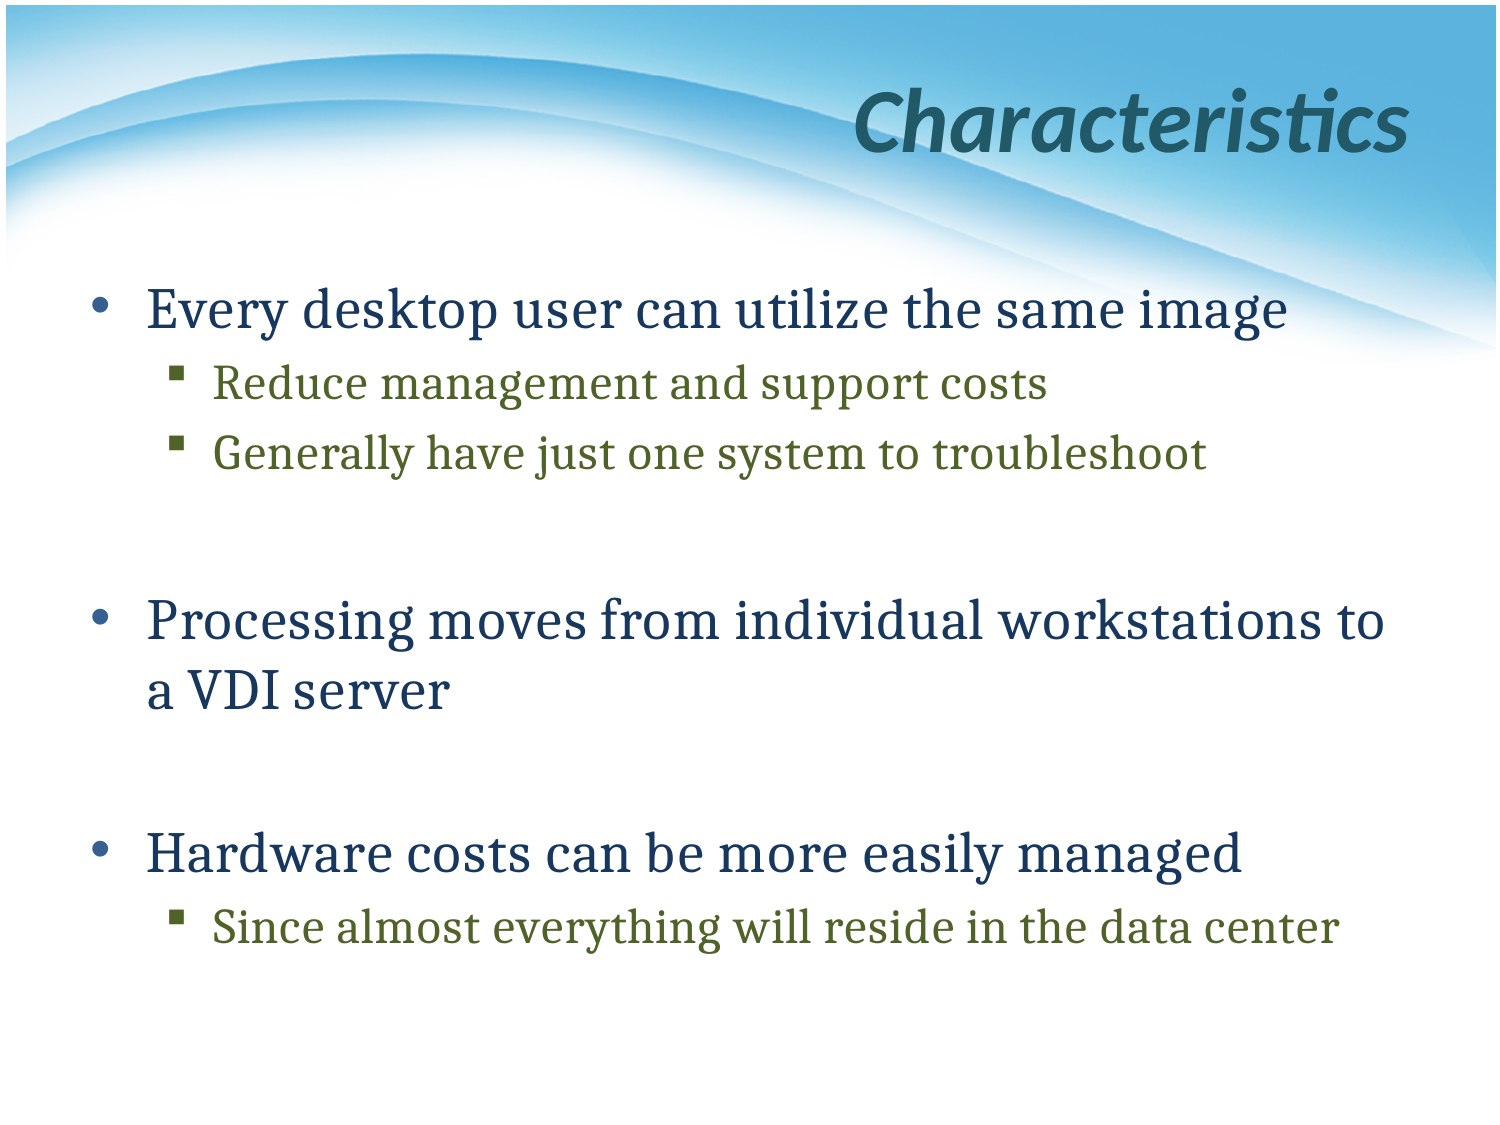

# Characteristics
Every desktop user can utilize the same image
Reduce management and support costs
Generally have just one system to troubleshoot

Processing moves from individual workstations to a VDI server

Hardware costs can be more easily managed
Since almost everything will reside in the data center